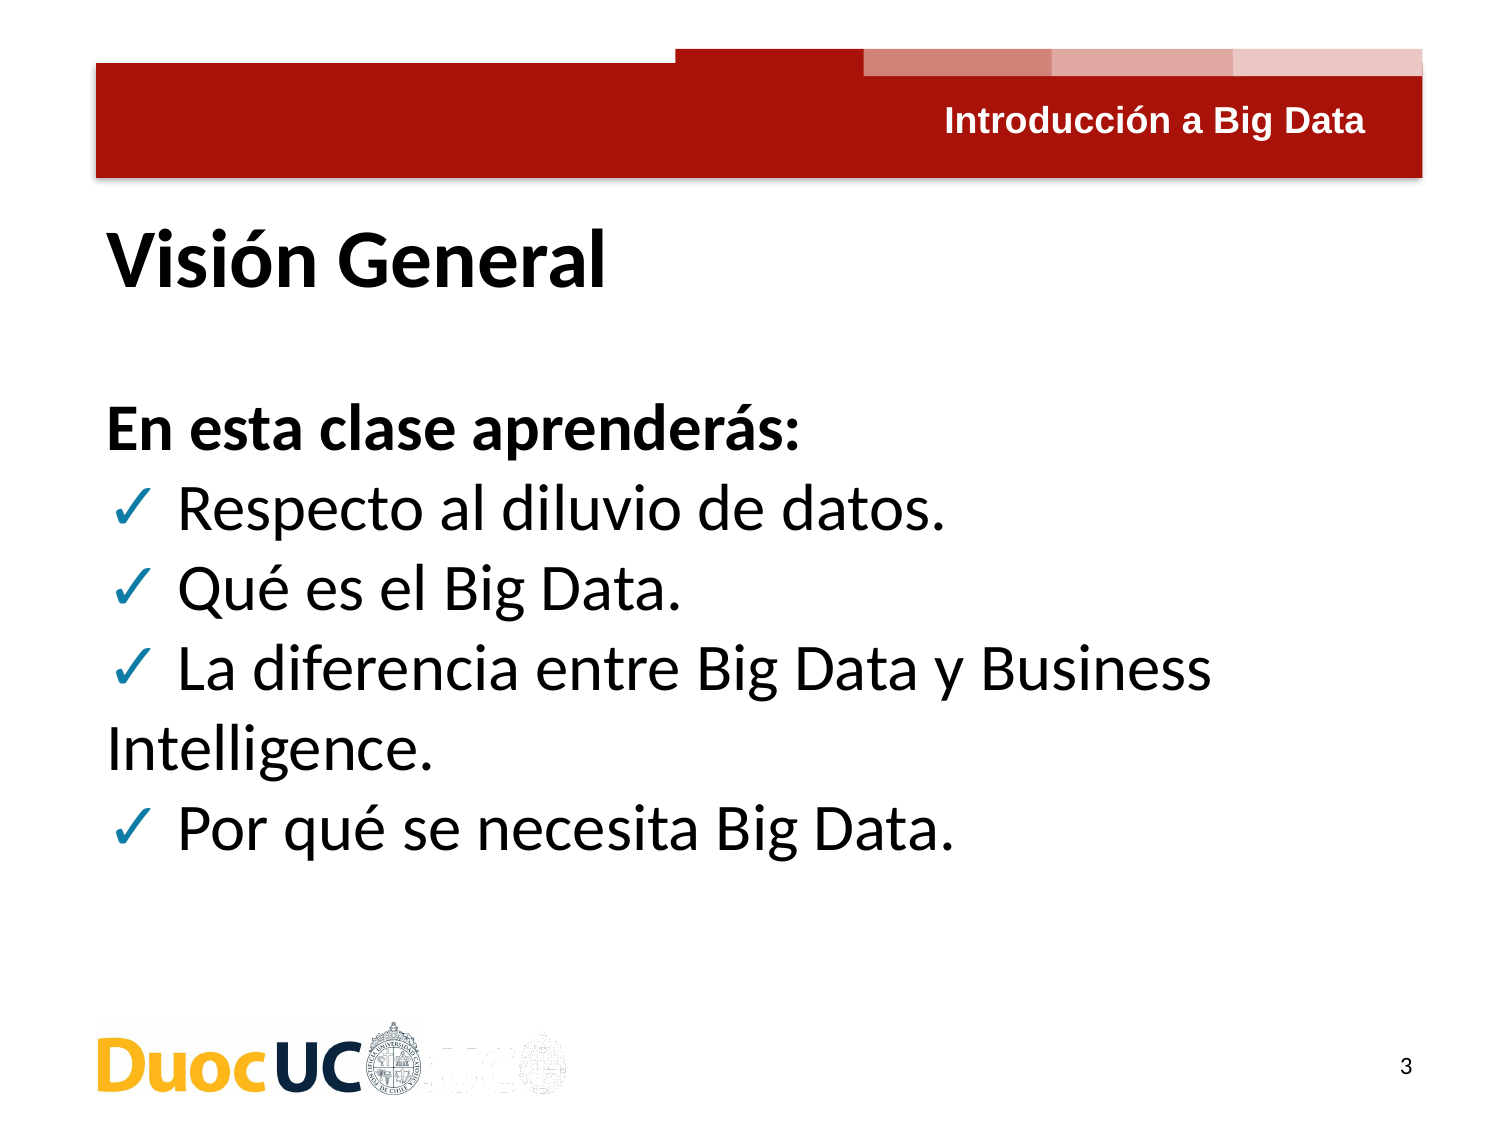

Introducción a Big Data
Visión General
En esta clase aprenderás:
✓ Respecto al diluvio de datos.
✓ Qué es el Big Data.
✓ La diferencia entre Big Data y Business Intelligence.
✓ Por qué se necesita Big Data.
3